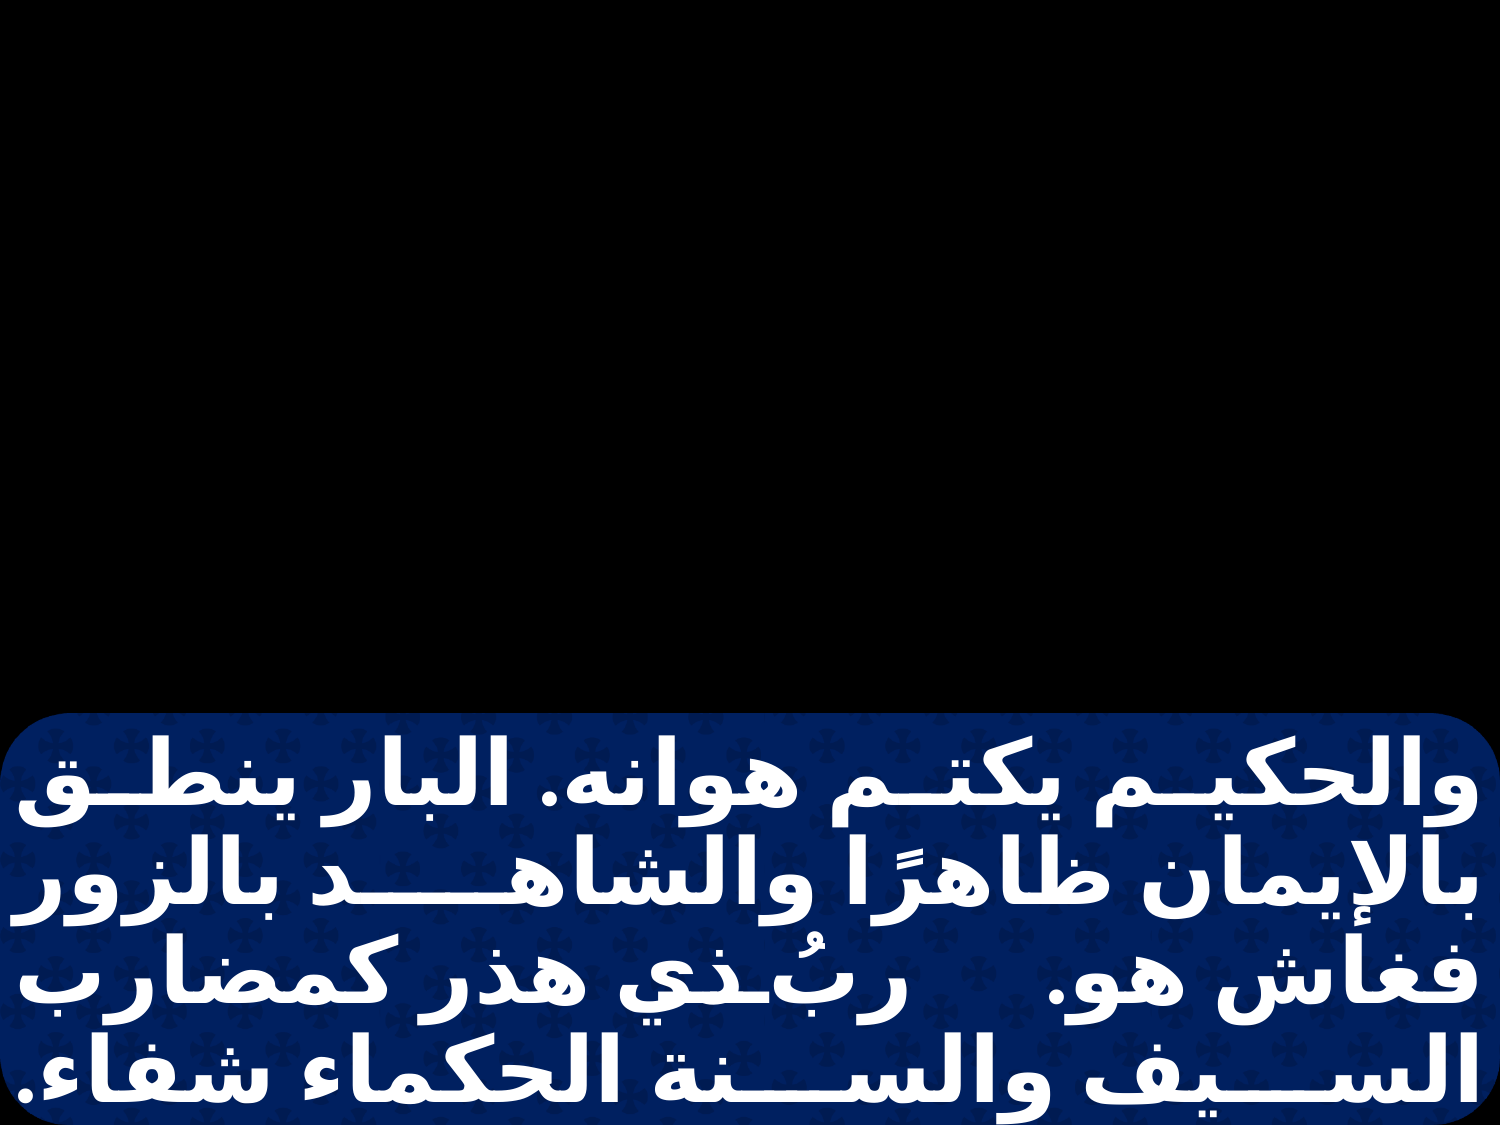

والحكيم يكتم هوانه. البار ينطق بالإيمان ظاهرًا والشاهد بالزور فغاش هو. ربُ ذي هذر كمضارب السيف والسنة الحكماء شفاء. شفاه الحق تقيم الشهادة والشاهد العجول يحسن لسانًا كاذبًا.